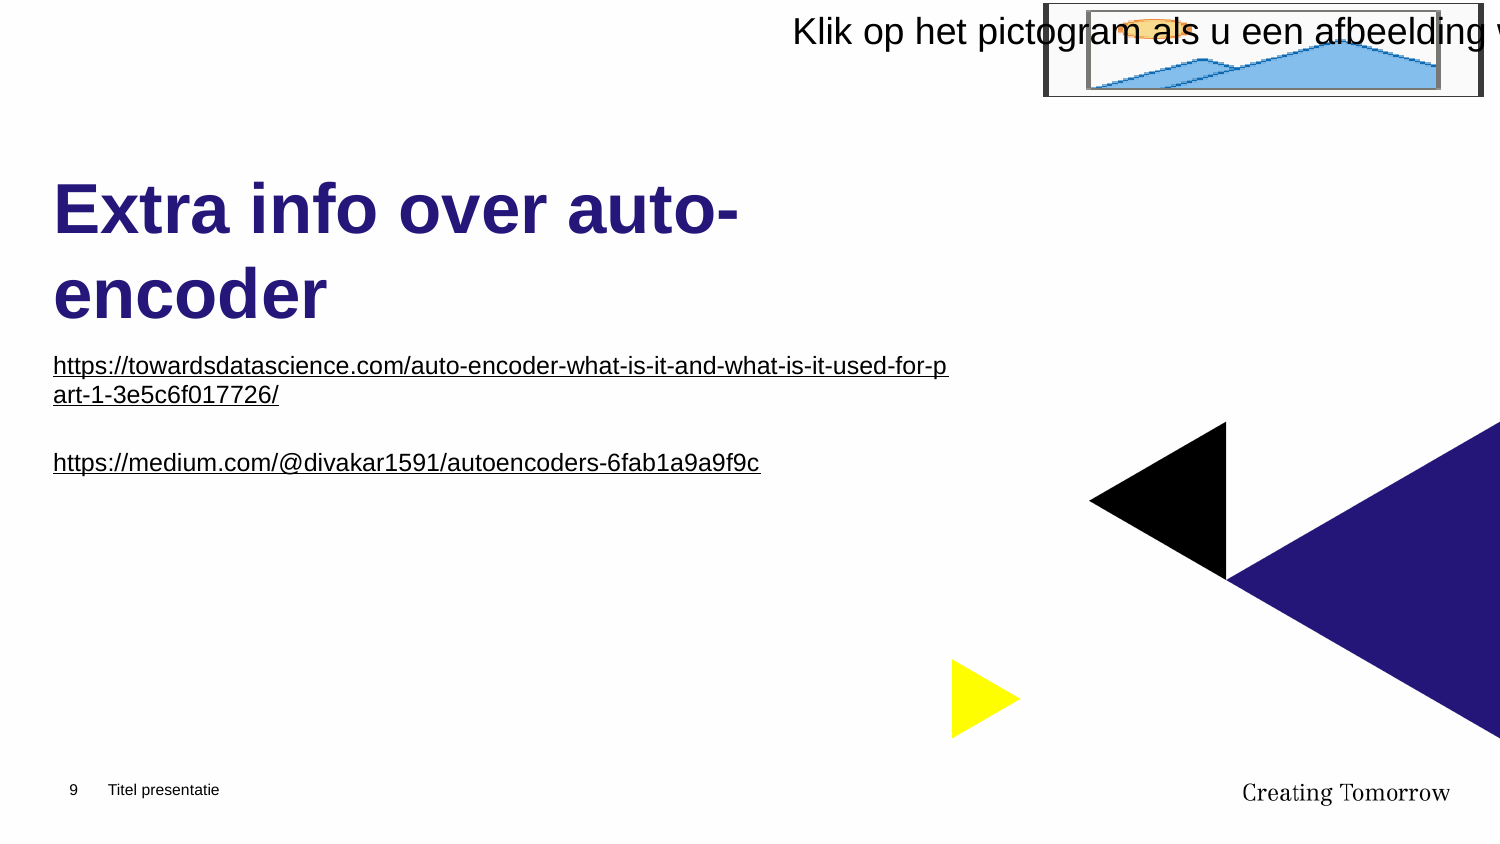

# Extra info over auto-encoder
https://towardsdatascience.com/auto-encoder-what-is-it-and-what-is-it-used-for-part-1-3e5c6f017726/

https://medium.com/@divakar1591/autoencoders-6fab1a9a9f9c

9
Titel presentatie